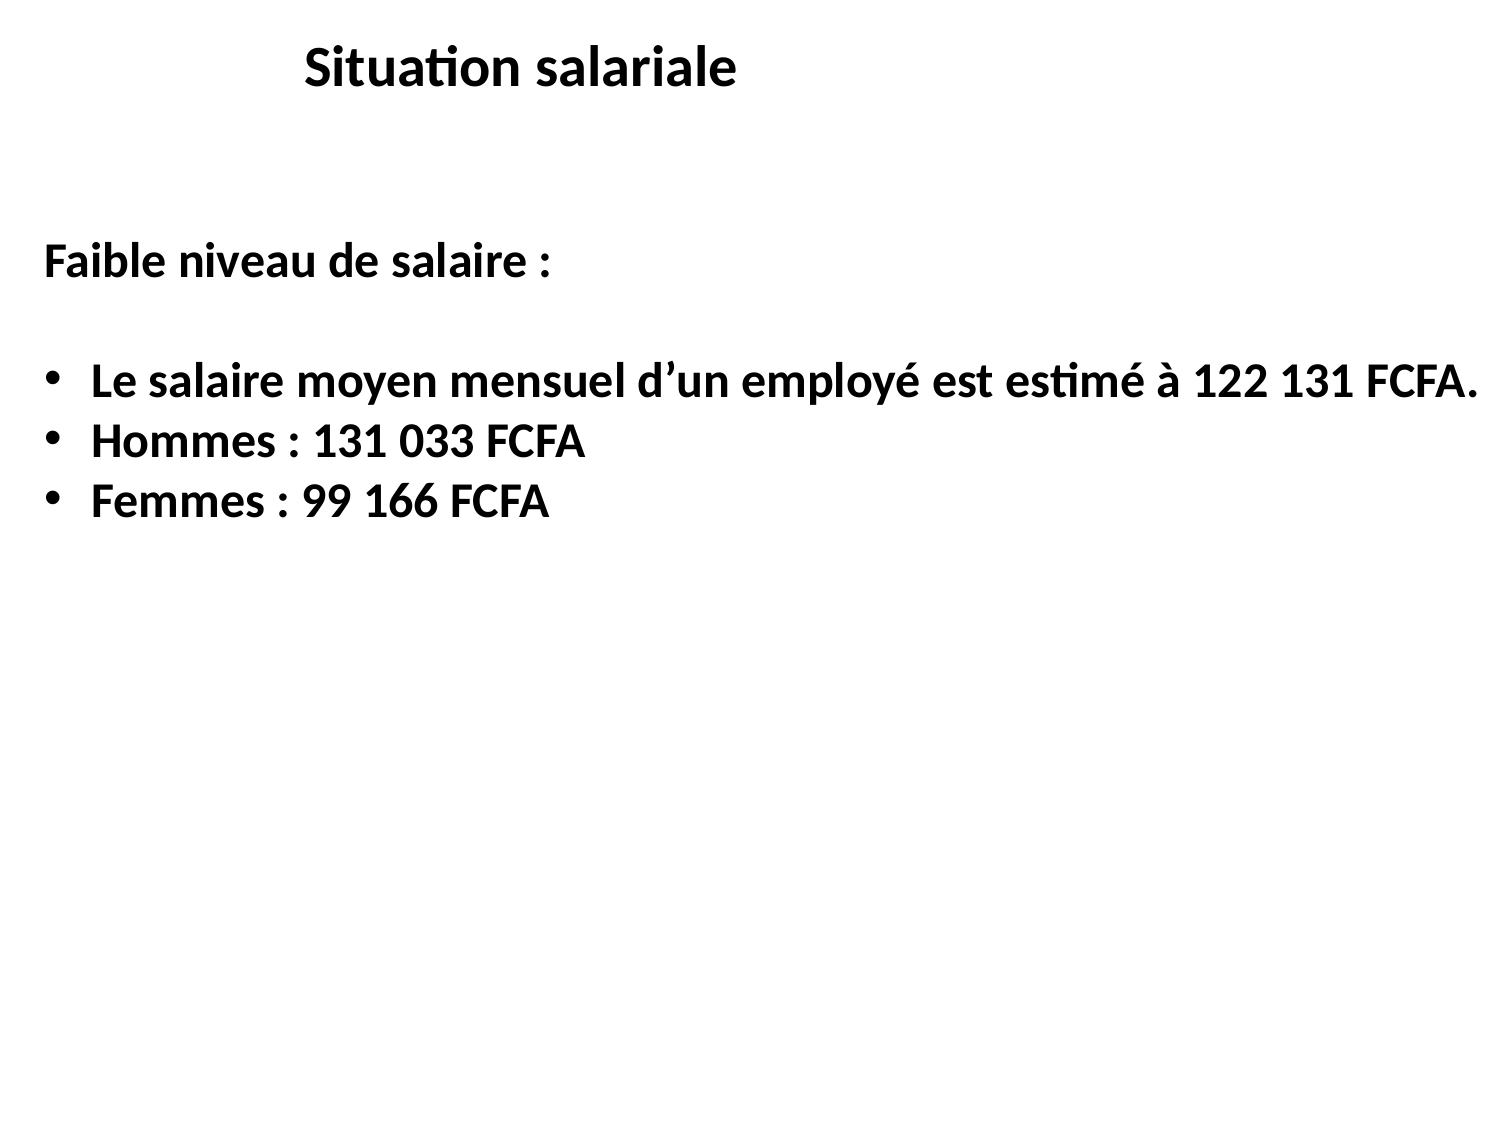

Situation salariale
Faible niveau de salaire :

Le salaire moyen mensuel d’un employé est estimé à 122 131 FCFA.
Hommes : 131 033 FCFA
Femmes : 99 166 FCFA